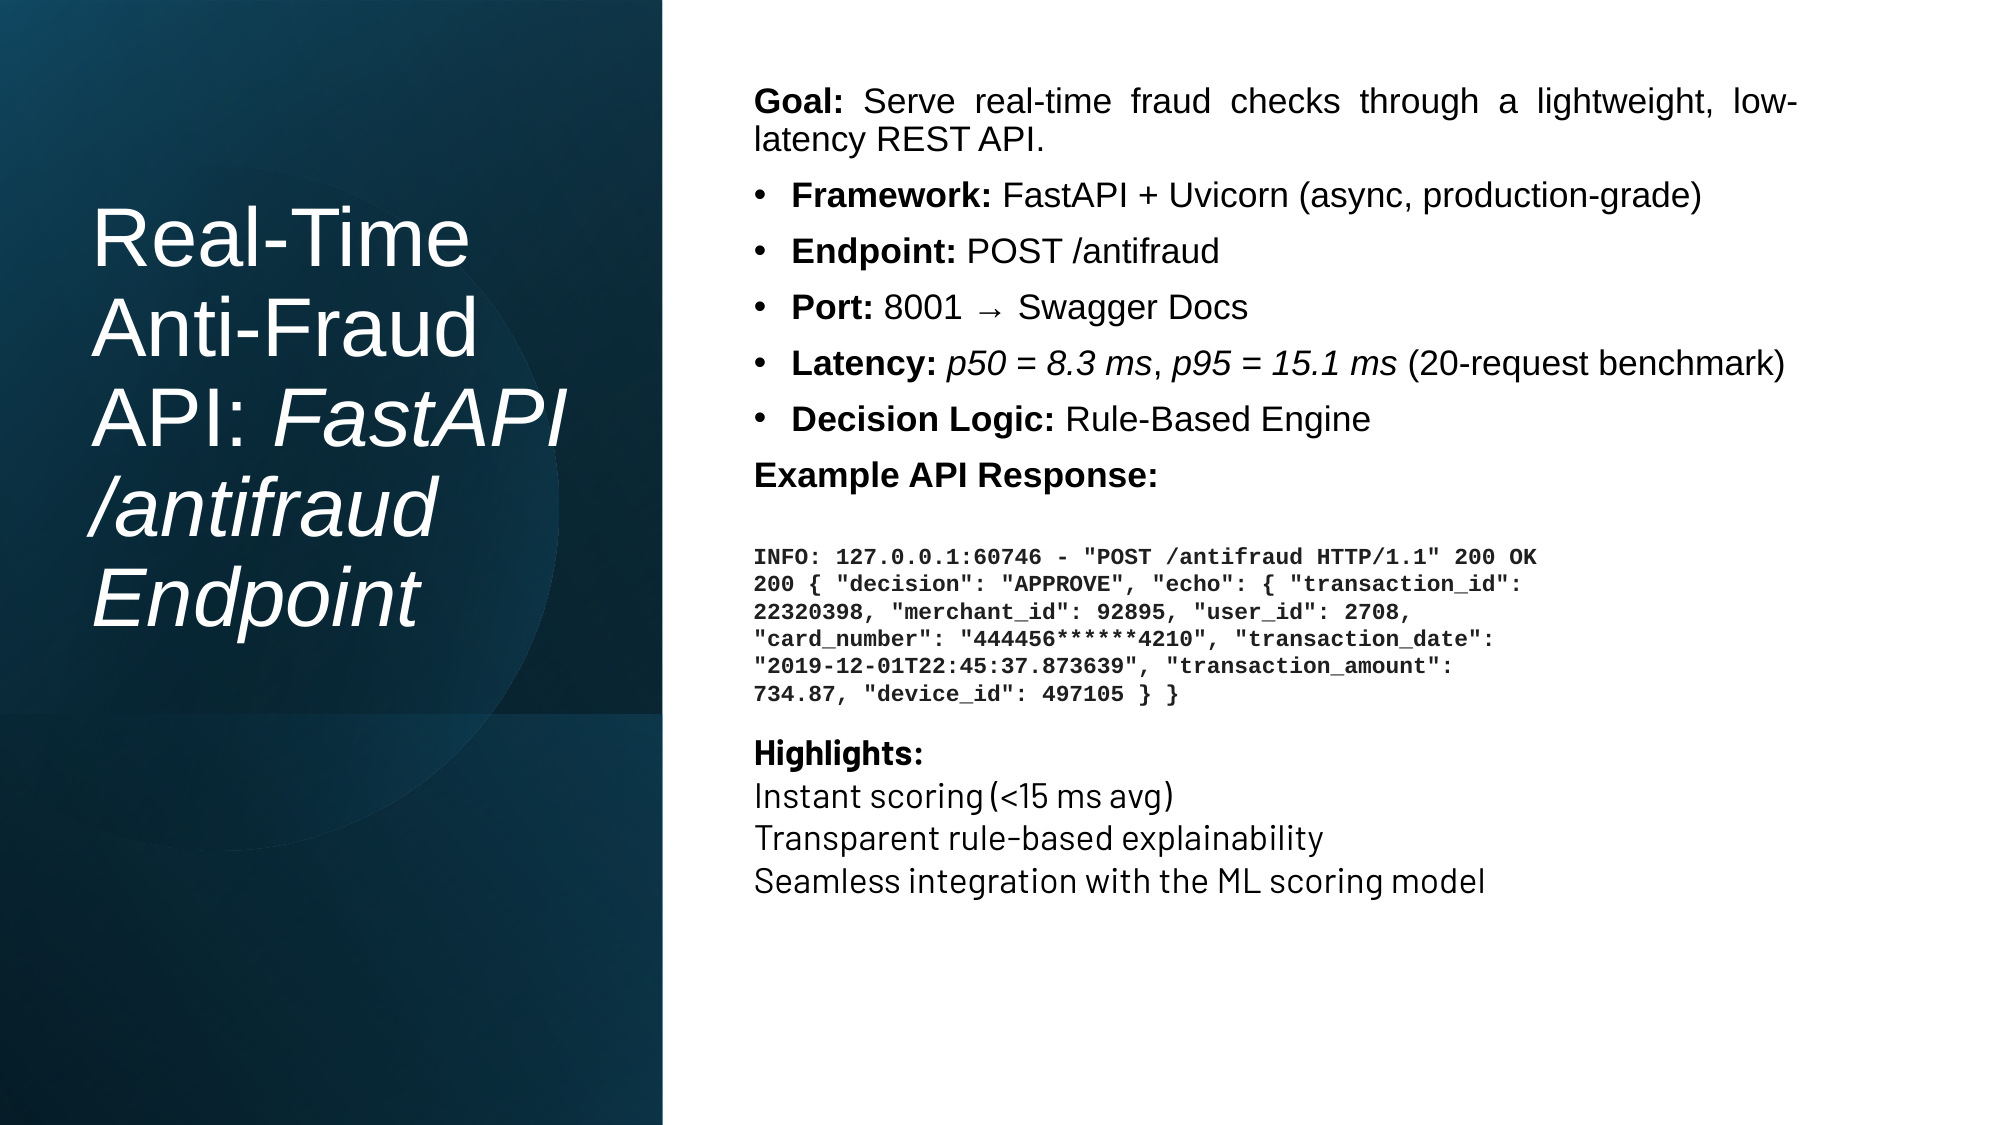

Goal: Serve real-time fraud checks through a lightweight, low-latency REST API.
Framework: FastAPI + Uvicorn (async, production-grade)
Endpoint: POST /antifraud
Port: 8001 → Swagger Docs
Latency: p50 = 8.3 ms, p95 = 15.1 ms (20-request benchmark)
Decision Logic: Rule-Based Engine
Example API Response:
# Real-Time Anti-Fraud API: FastAPI /antifraud Endpoint

INFO: 127.0.0.1:60746 - "POST /antifraud HTTP/1.1" 200 OK 200 { "decision": "APPROVE", "echo": { "transaction_id": 22320398, "merchant_id": 92895, "user_id": 2708, "card_number": "444456******4210", "transaction_date": "2019-12-01T22:45:37.873639", "transaction_amount": 734.87, "device_id": 497105 } }

Highlights:
Instant scoring (<15 ms avg)
Transparent rule-based explainability
Seamless integration with the ML scoring model